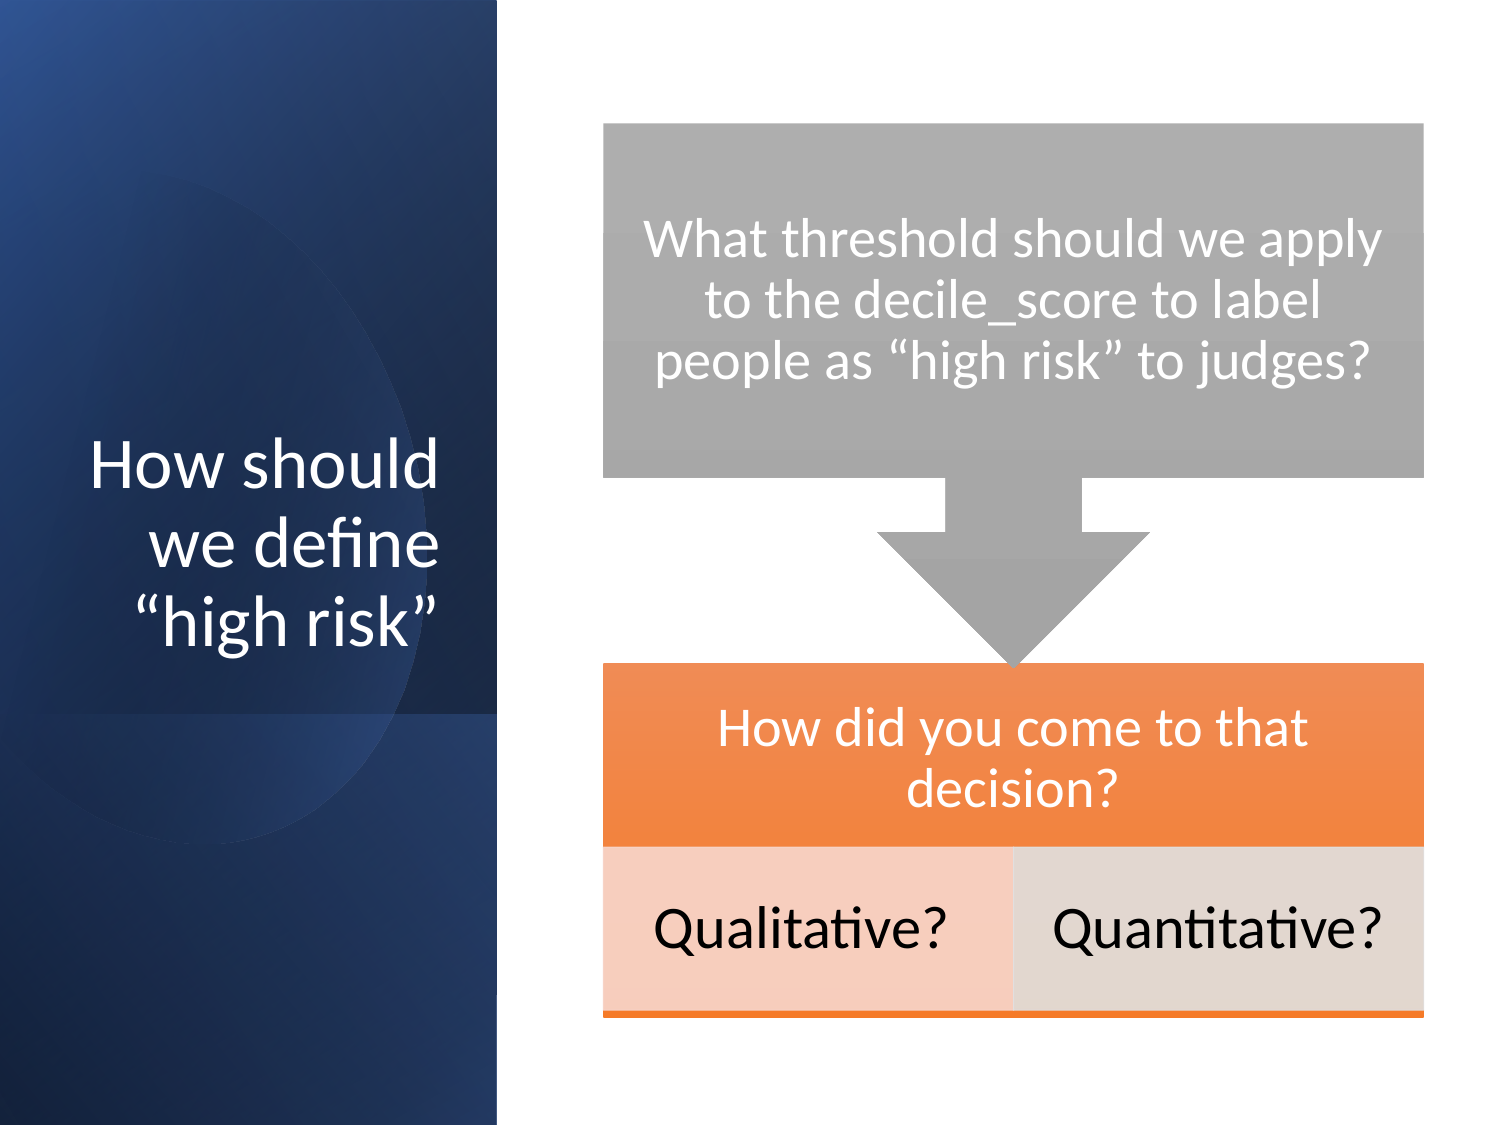

How did you come to that decision?
Qualitative?
Quantitative?
What threshold should we apply to the decile_score to label people as “high risk” to judges?

# How should we define “high risk”